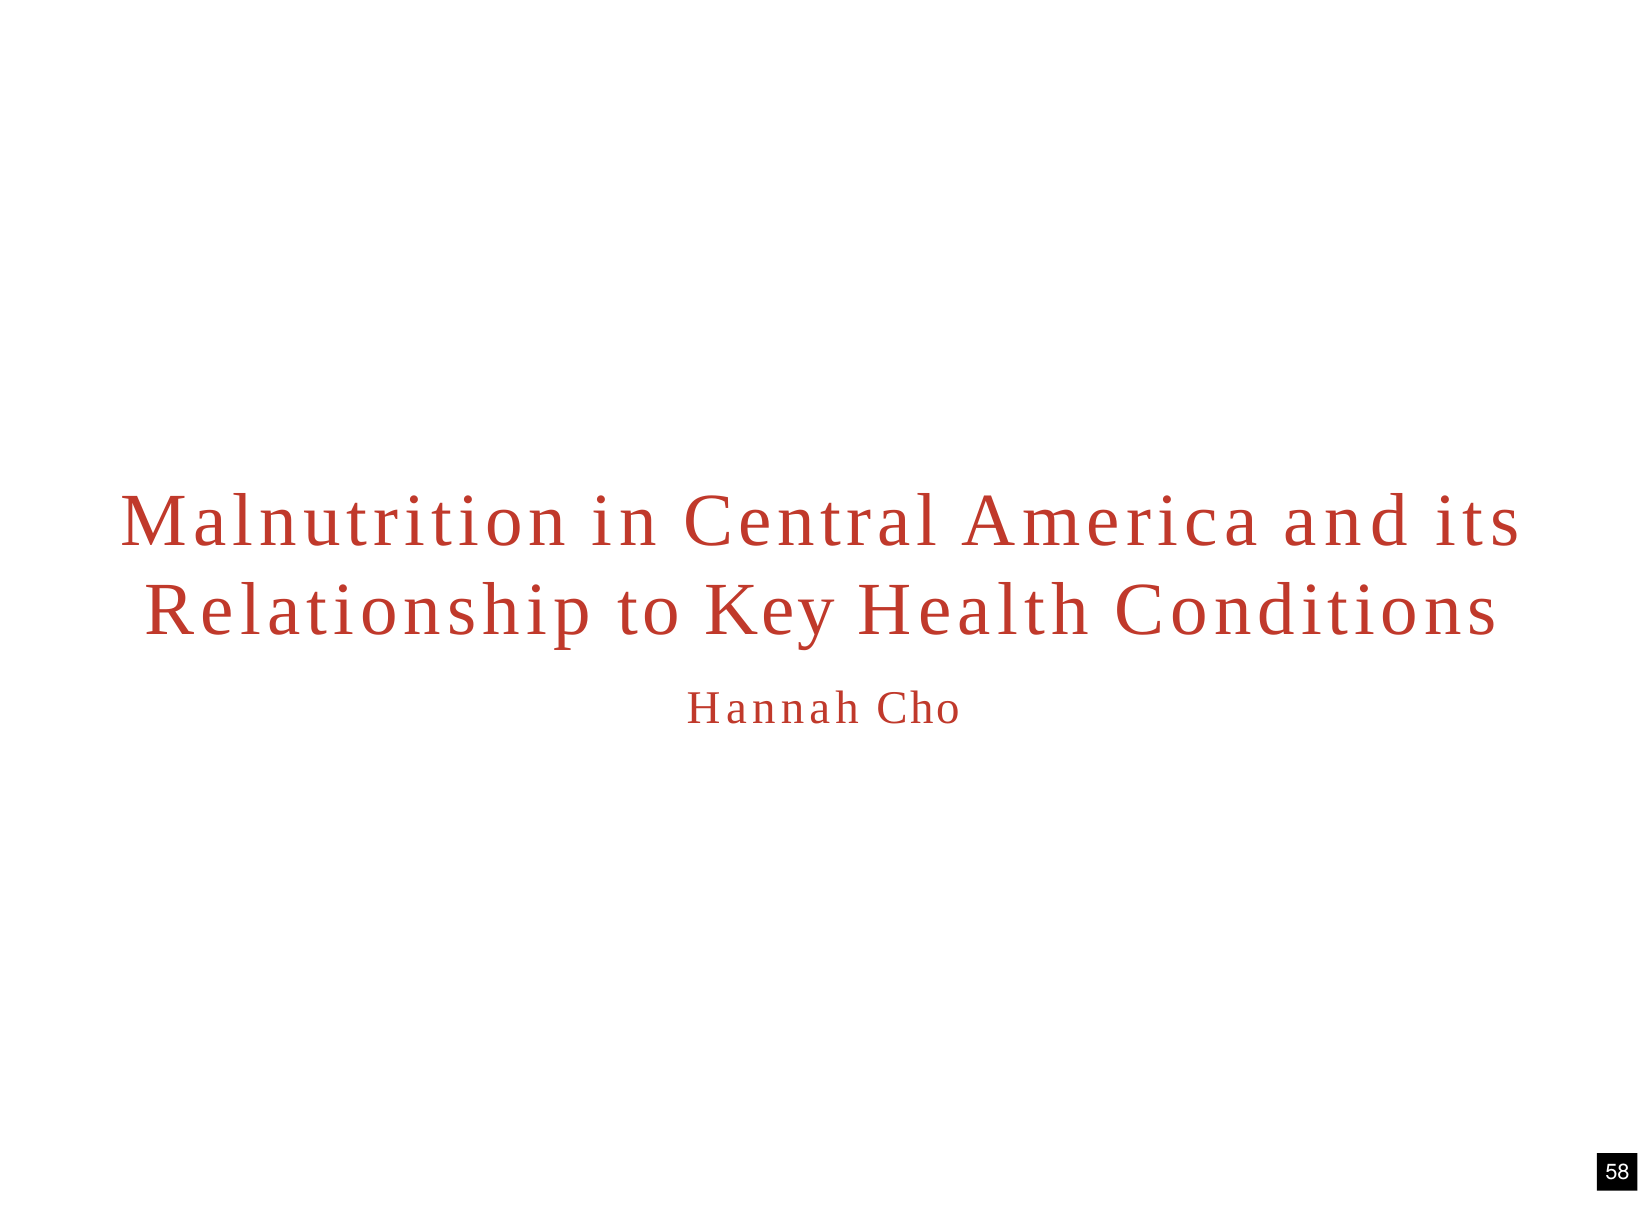

# Malnutrition in Central America and its  Relationship to Key Health Conditions
Hannah Cho
58